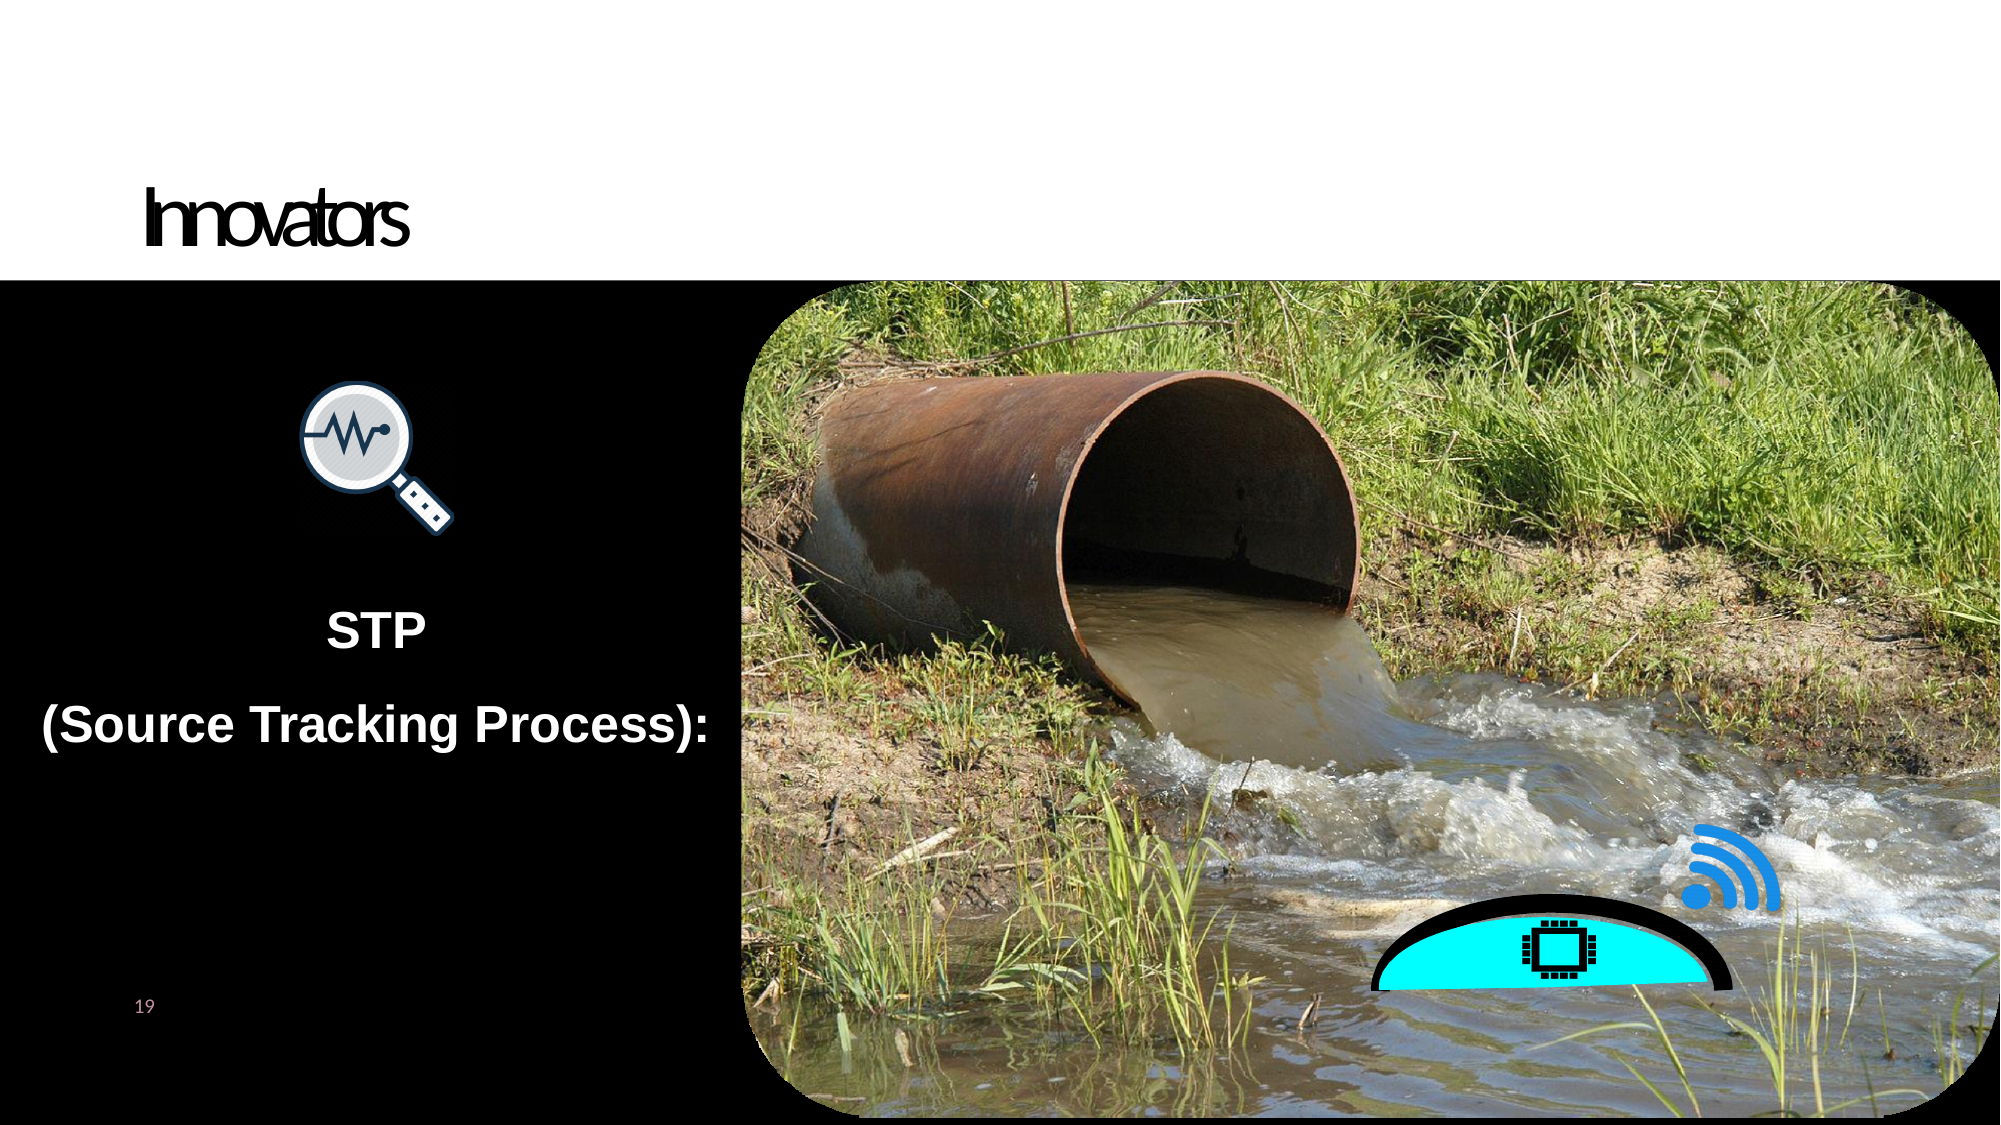

# Innovators

STP
(Source Tracking Process):
19